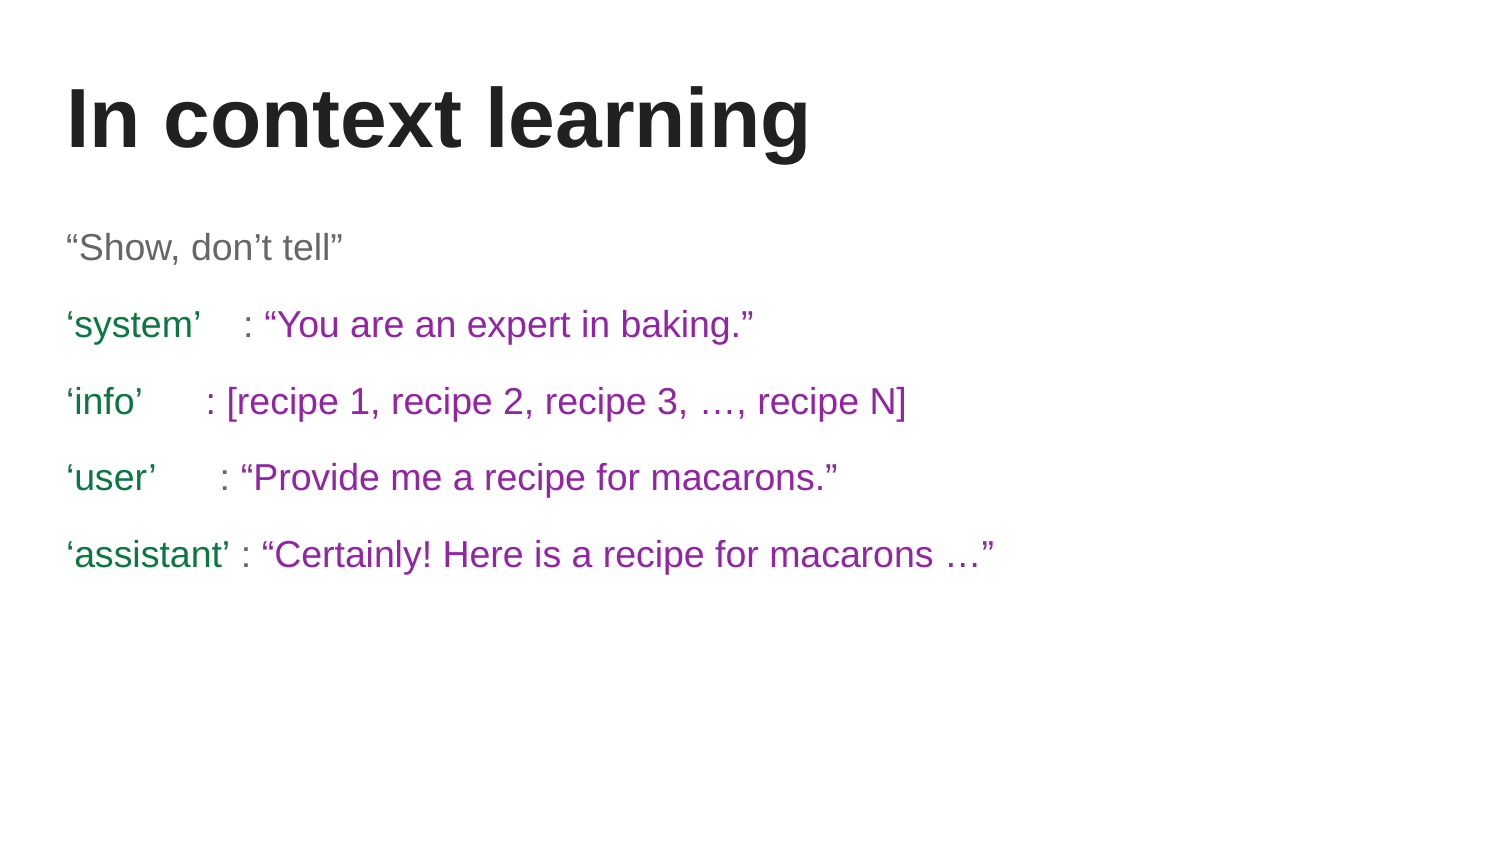

# In context learning
“Show, don’t tell”
‘system’    : “You are an expert in baking.”
‘info’      : [recipe 1, recipe 2, recipe 3, …, recipe N]
‘user’      : “Provide me a recipe for macarons.”
‘assistant’ : “Certainly! Here is a recipe for macarons …”